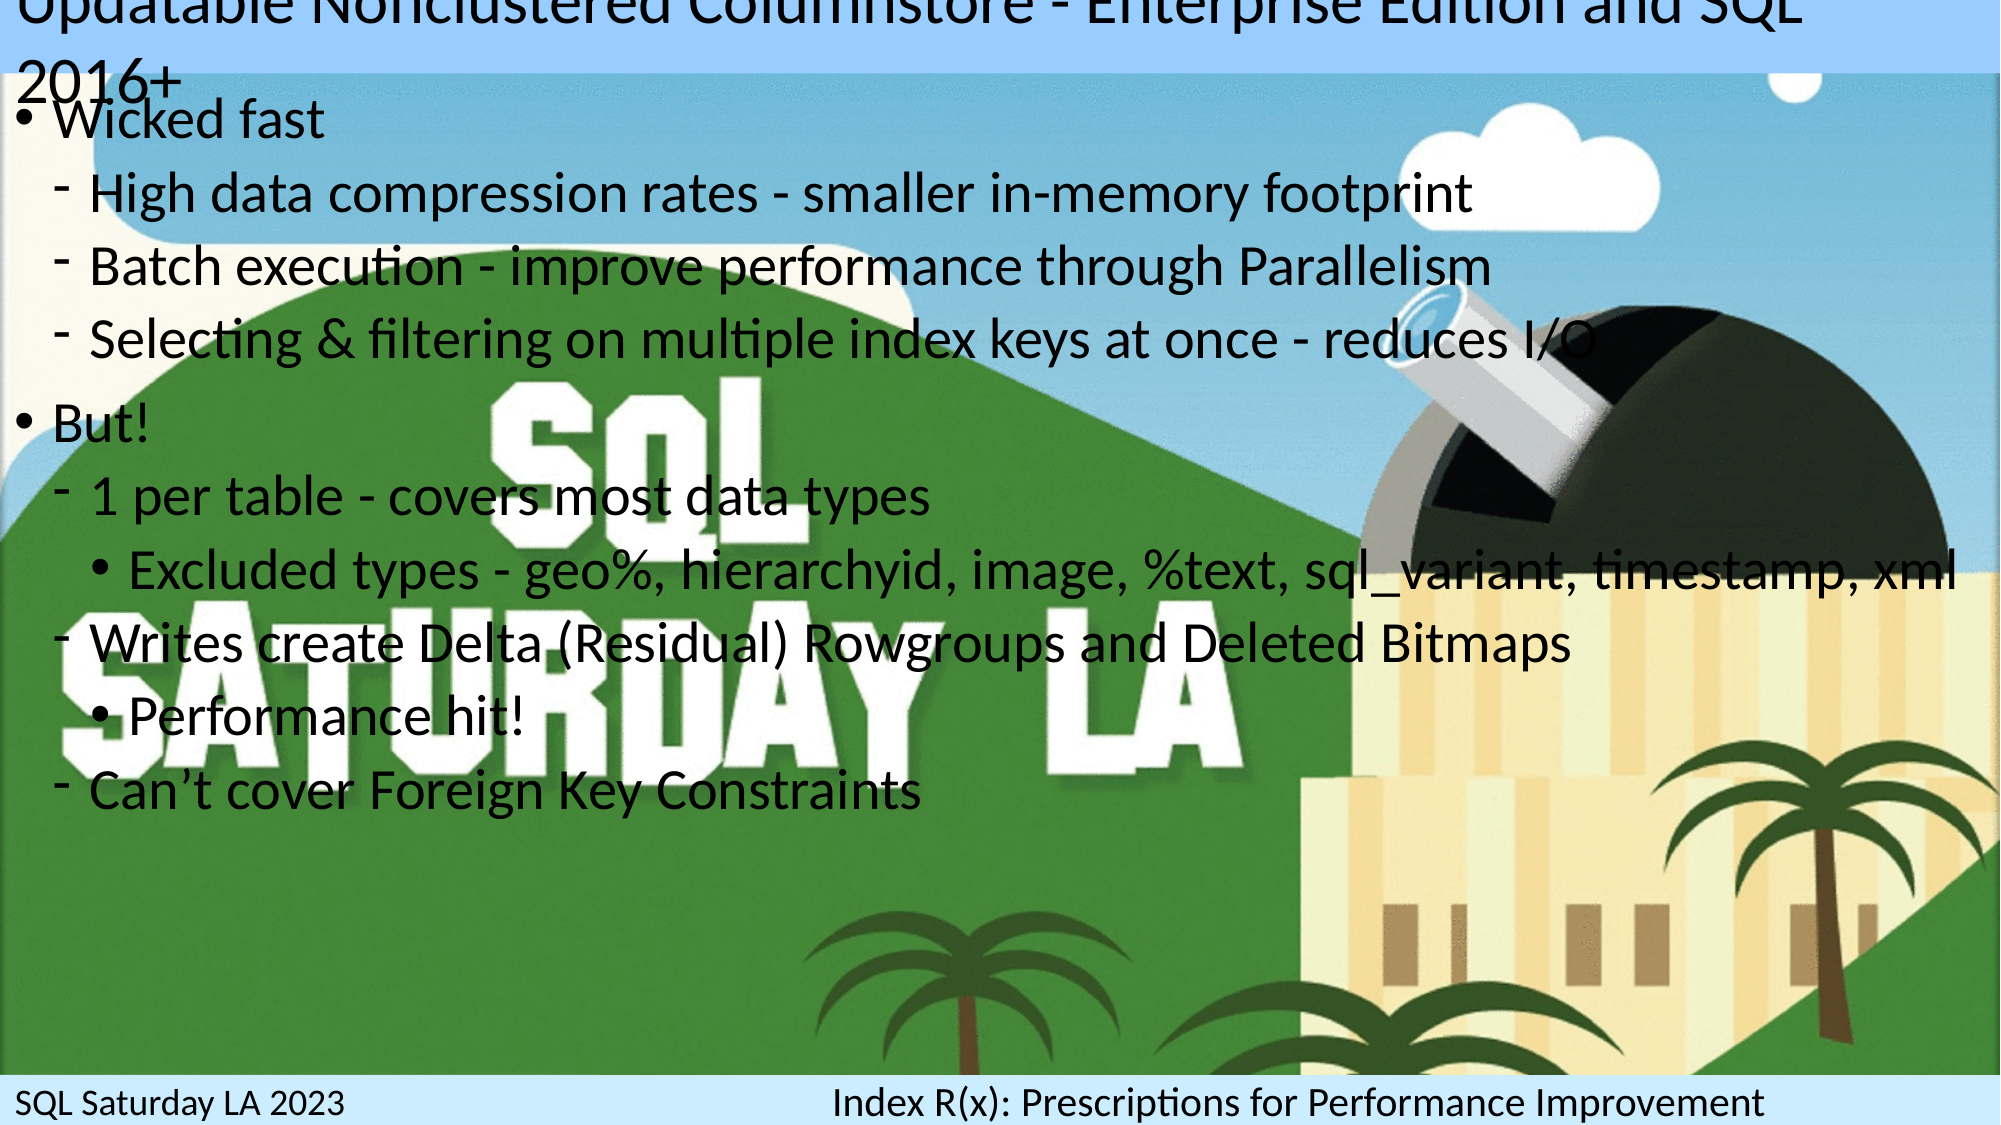

# Updatable Nonclustered Columnstore - Enterprise Edition and SQL 2016+
Wicked fast
High data compression rates - smaller in-memory footprint
Batch execution - improve performance through Parallelism
Selecting & filtering on multiple index keys at once - reduces I/O
But!
1 per table - covers most data types
Excluded types - geo%, hierarchyid, image, %text, sql_variant, timestamp, xml
Writes create Delta (Residual) Rowgroups and Deleted Bitmaps
Performance hit!
Can’t cover Foreign Key Constraints